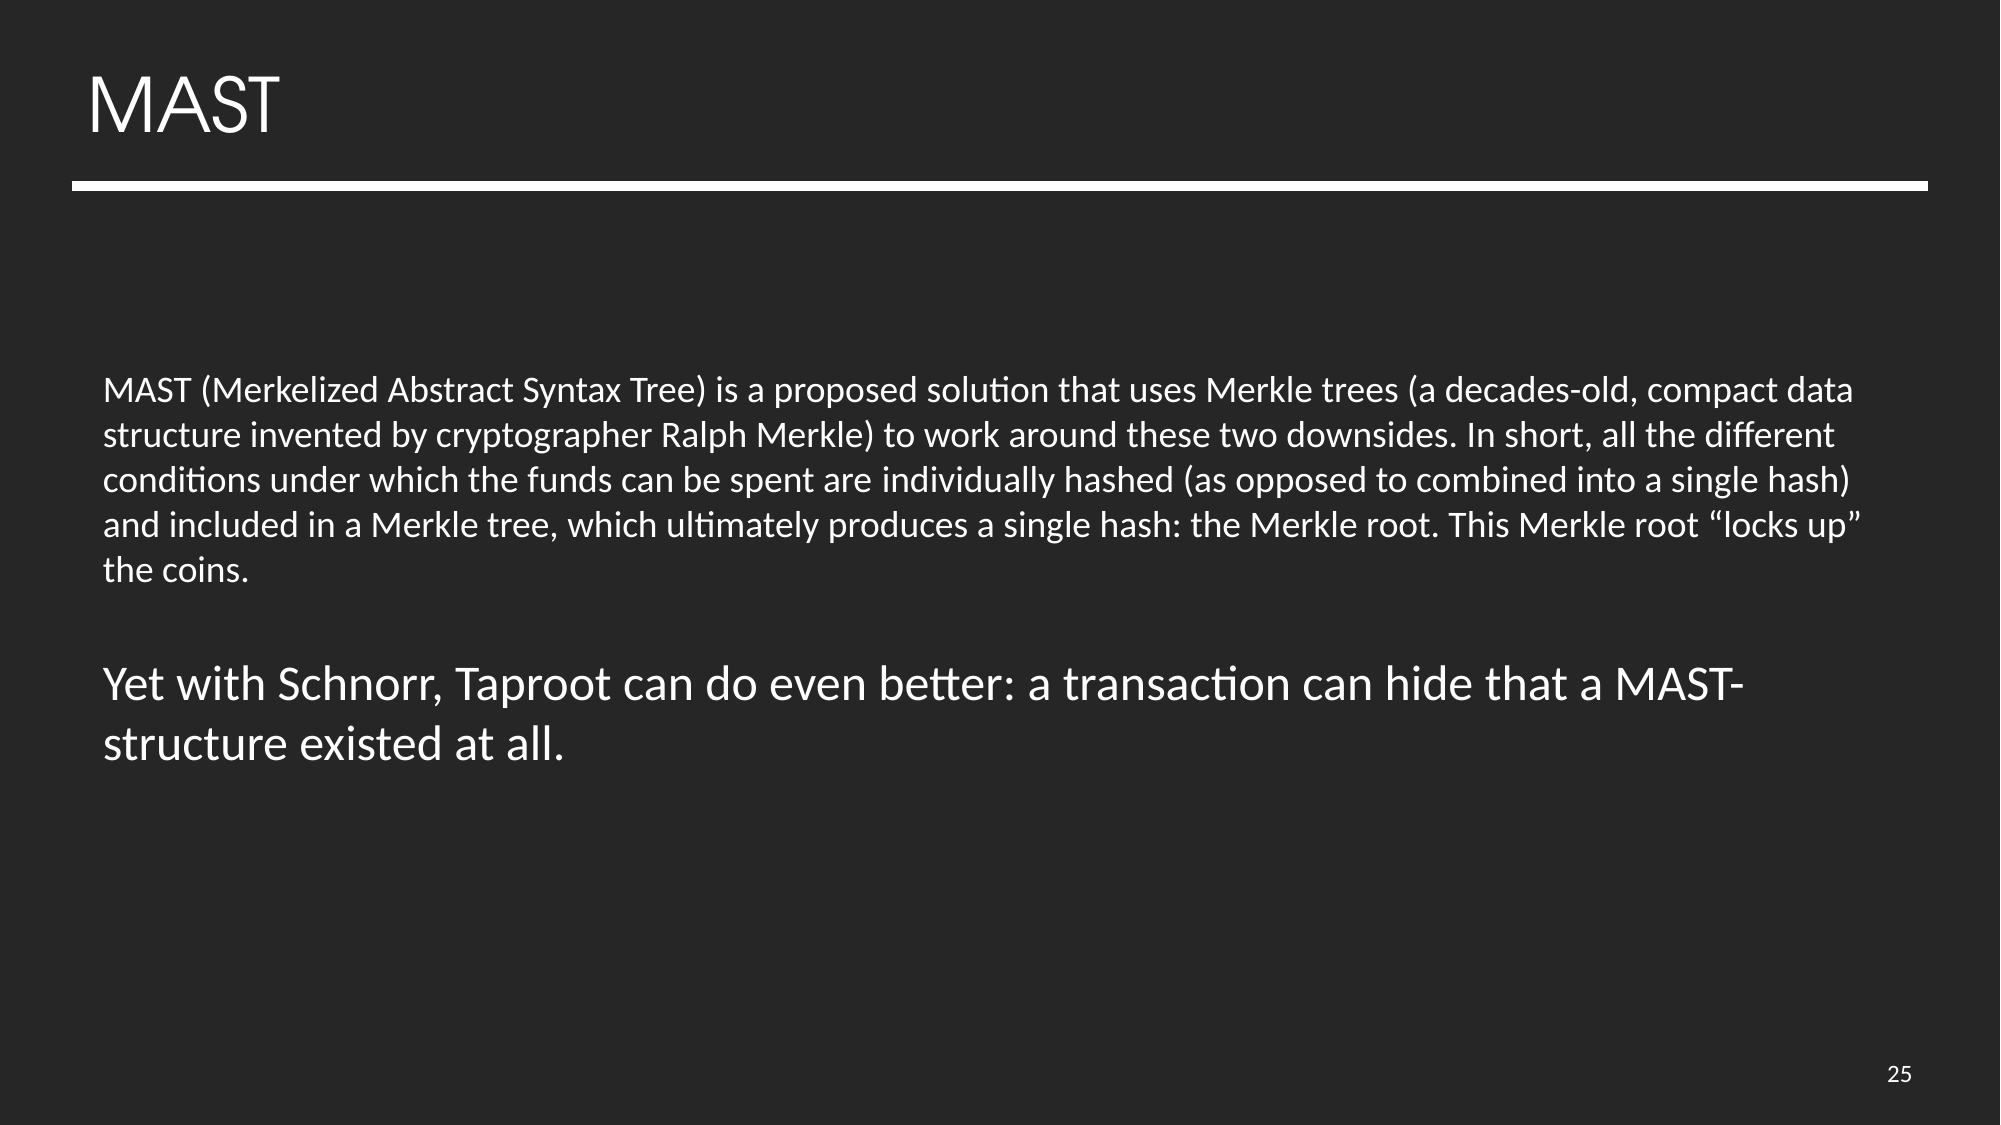

# MAST
MAST (Merkelized Abstract Syntax Tree) is a proposed solution that uses Merkle trees (a decades-old, compact data structure invented by cryptographer Ralph Merkle) to work around these two downsides. In short, all the different conditions under which the funds can be spent are individually hashed (as opposed to combined into a single hash) and included in a Merkle tree, which ultimately produces a single hash: the Merkle root. This Merkle root “locks up” the coins.

Yet with Schnorr, Taproot can do even better: a transaction can hide that a MAST-structure existed at all.
25